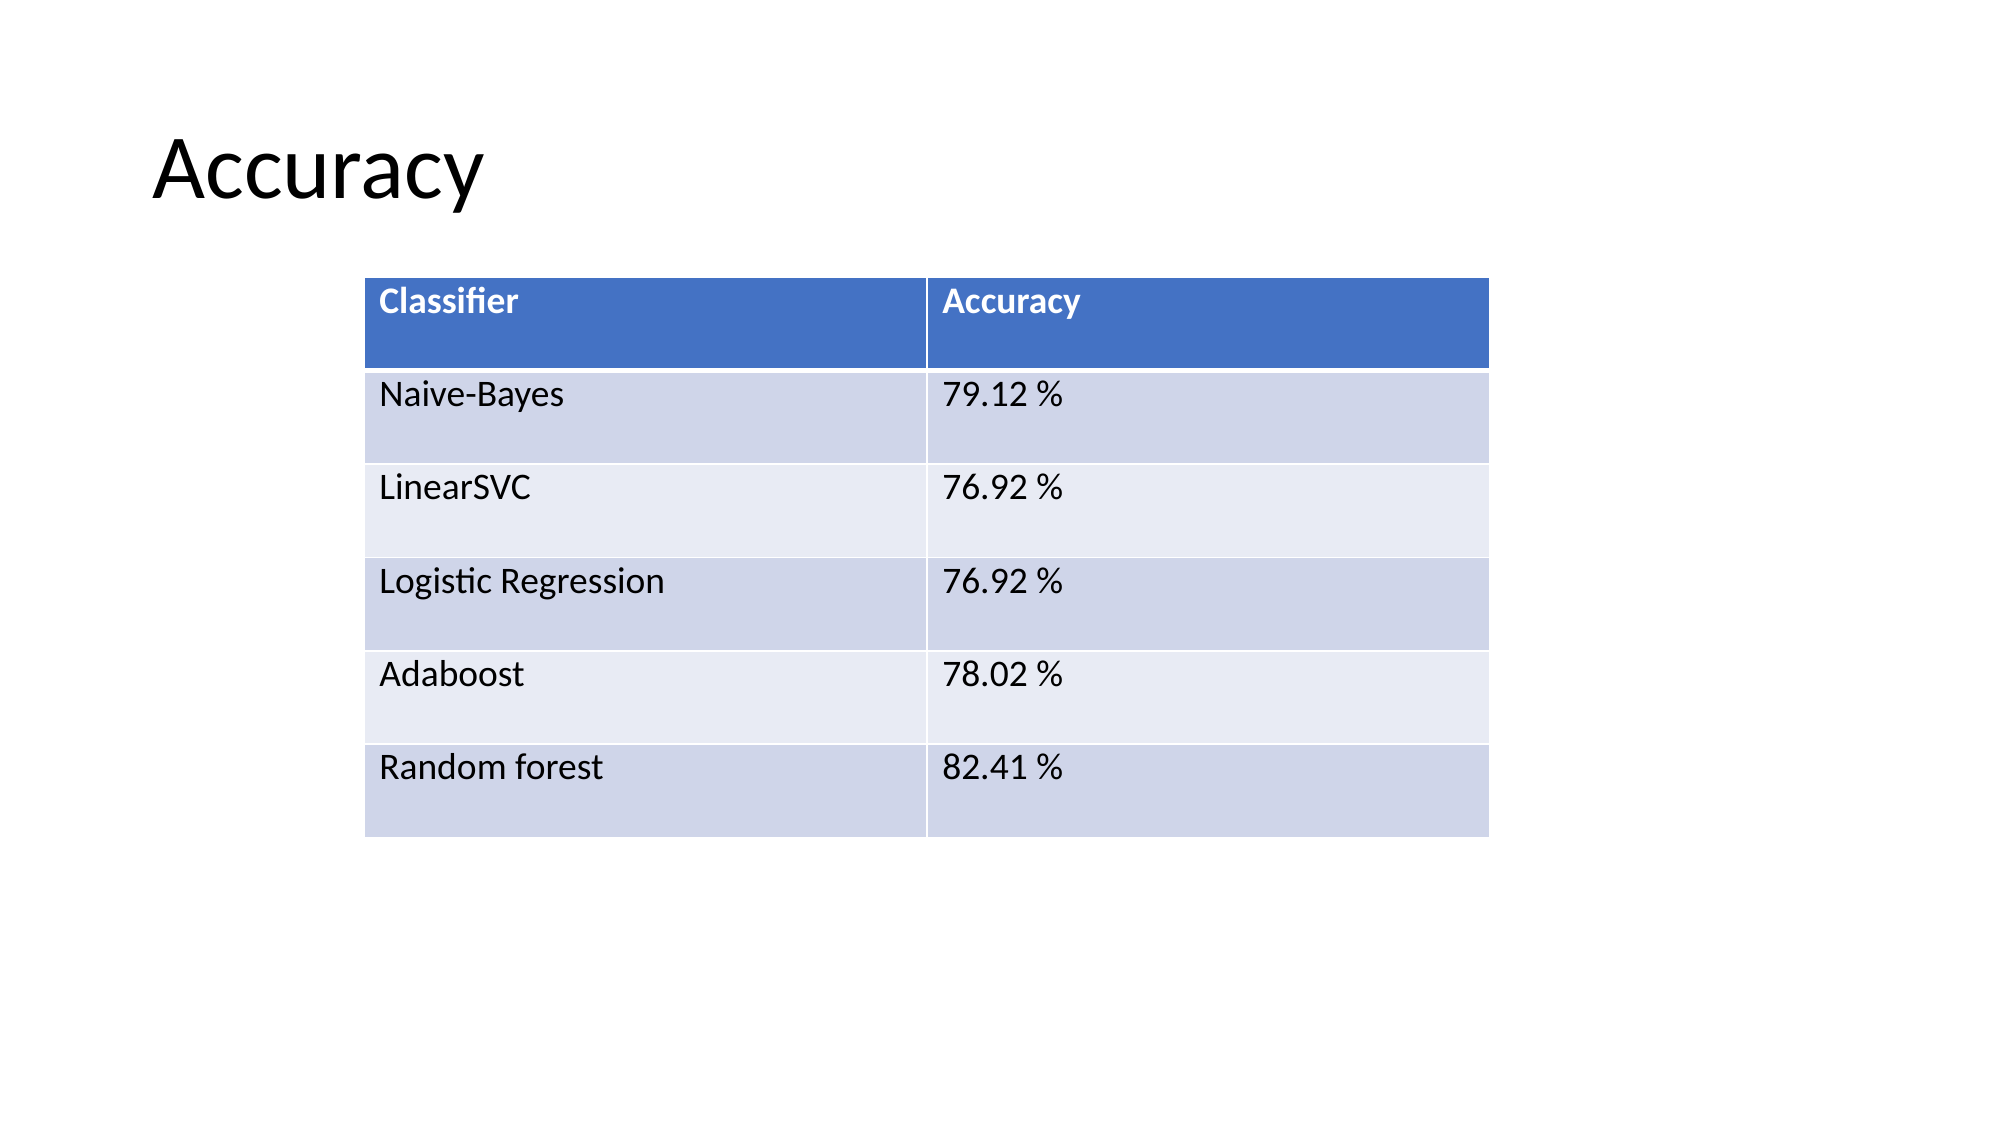

# Accuracy
| Classifier | Accuracy |
| --- | --- |
| Naive-Bayes | 79.12 % |
| LinearSVC | 76.92 % |
| Logistic Regression | 76.92 % |
| Adaboost | 78.02 % |
| Random forest | 82.41 % |